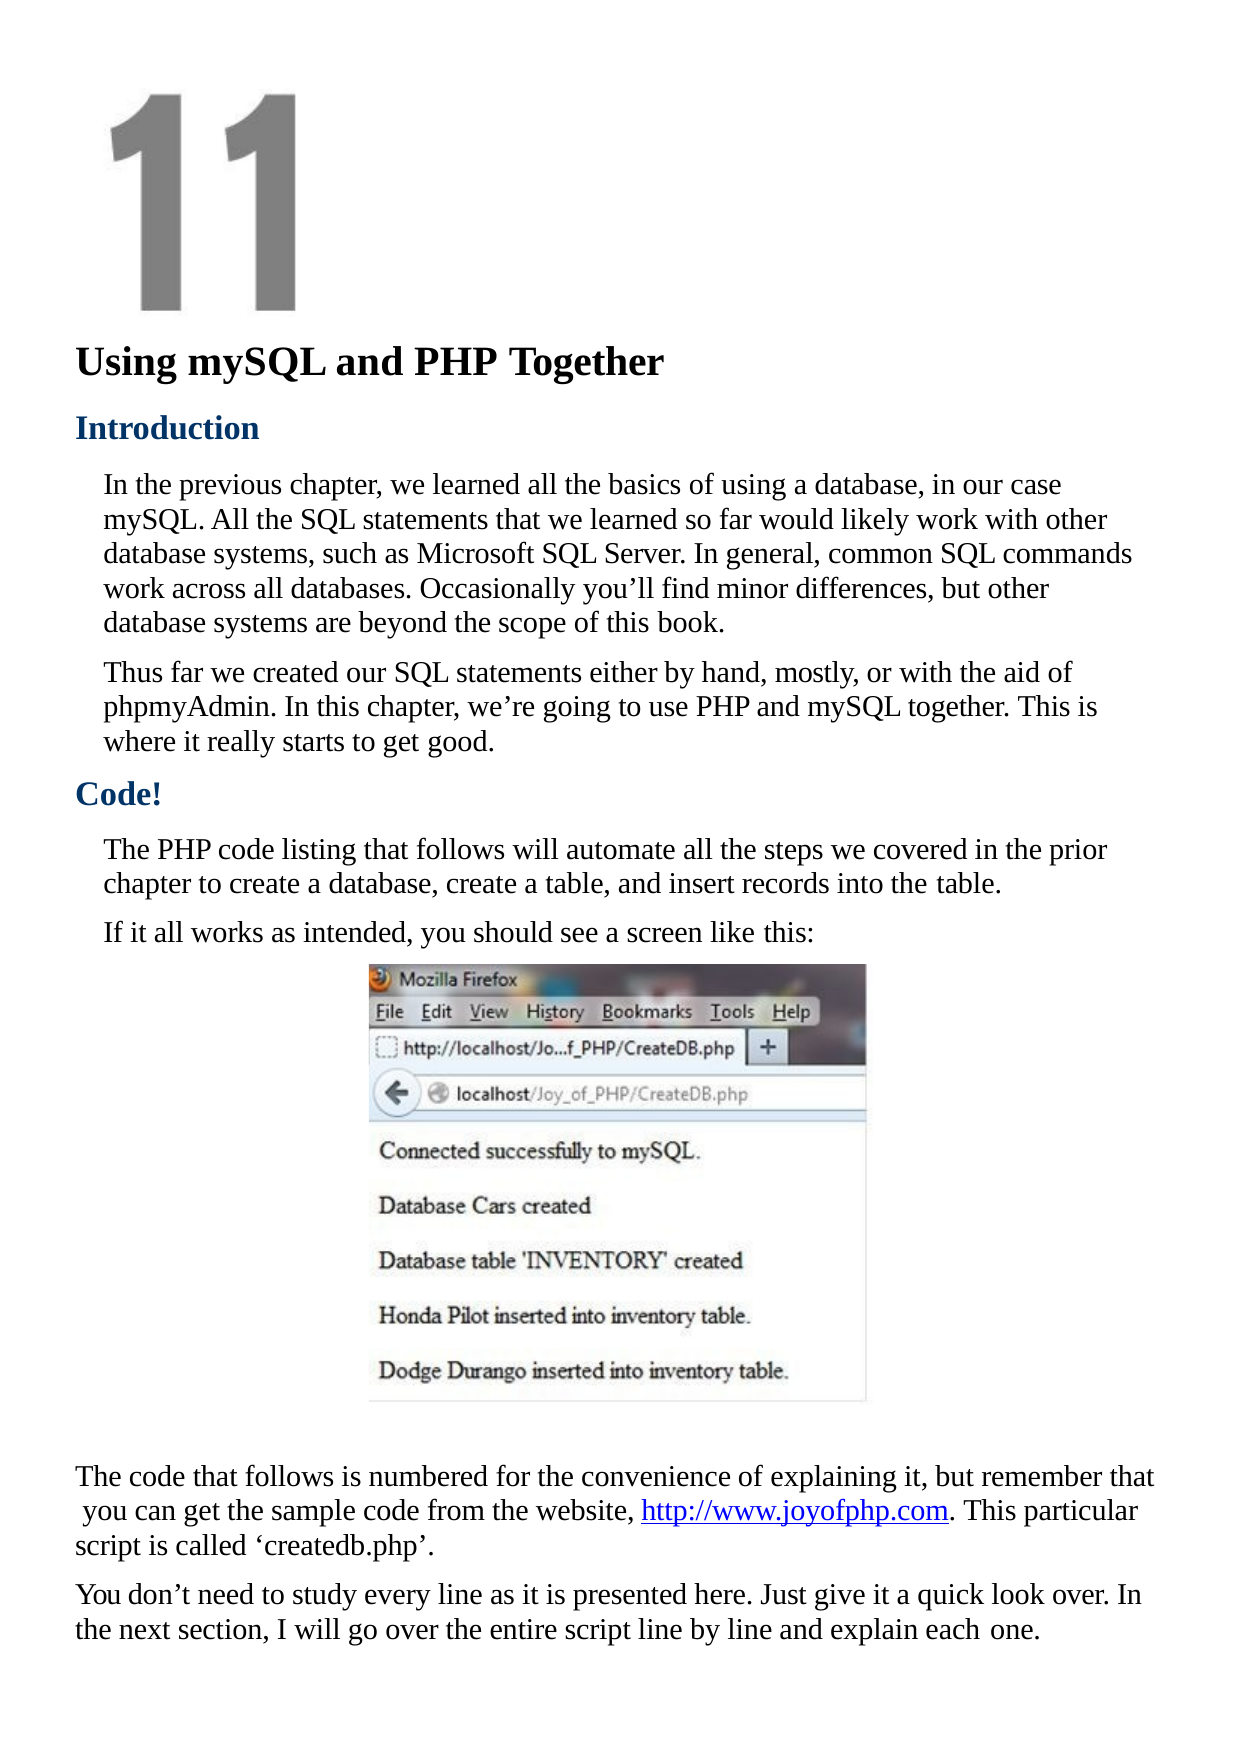

Using mySQL and PHP Together
Introduction
In the previous chapter, we learned all the basics of using a database, in our case  mySQL. All the SQL statements that we learned so far would likely work with other  database systems, such as Microsoft SQL Server. In general, common SQL commands  work across all databases. Occasionally you’ll find minor differences, but other  database systems are beyond the scope of this book.
Thus far we created our SQL statements either by hand, mostly, or with the aid of  phpmyAdmin. In this chapter, we’re going to use PHP and mySQL together. This is  where it really starts to get good.
Code!
The PHP code listing that follows will automate all the steps we covered in the prior  chapter to create a database, create a table, and insert records into the table.
If it all works as intended, you should see a screen like this:

The code that follows is numbered for the convenience of explaining it, but remember that  you can get the sample code from the website, http://www.joyofphp.com. This particular  script is called ‘createdb.php’.
You don’t need to study every line as it is presented here. Just give it a quick look over. In  the next section, I will go over the entire script line by line and explain each one.